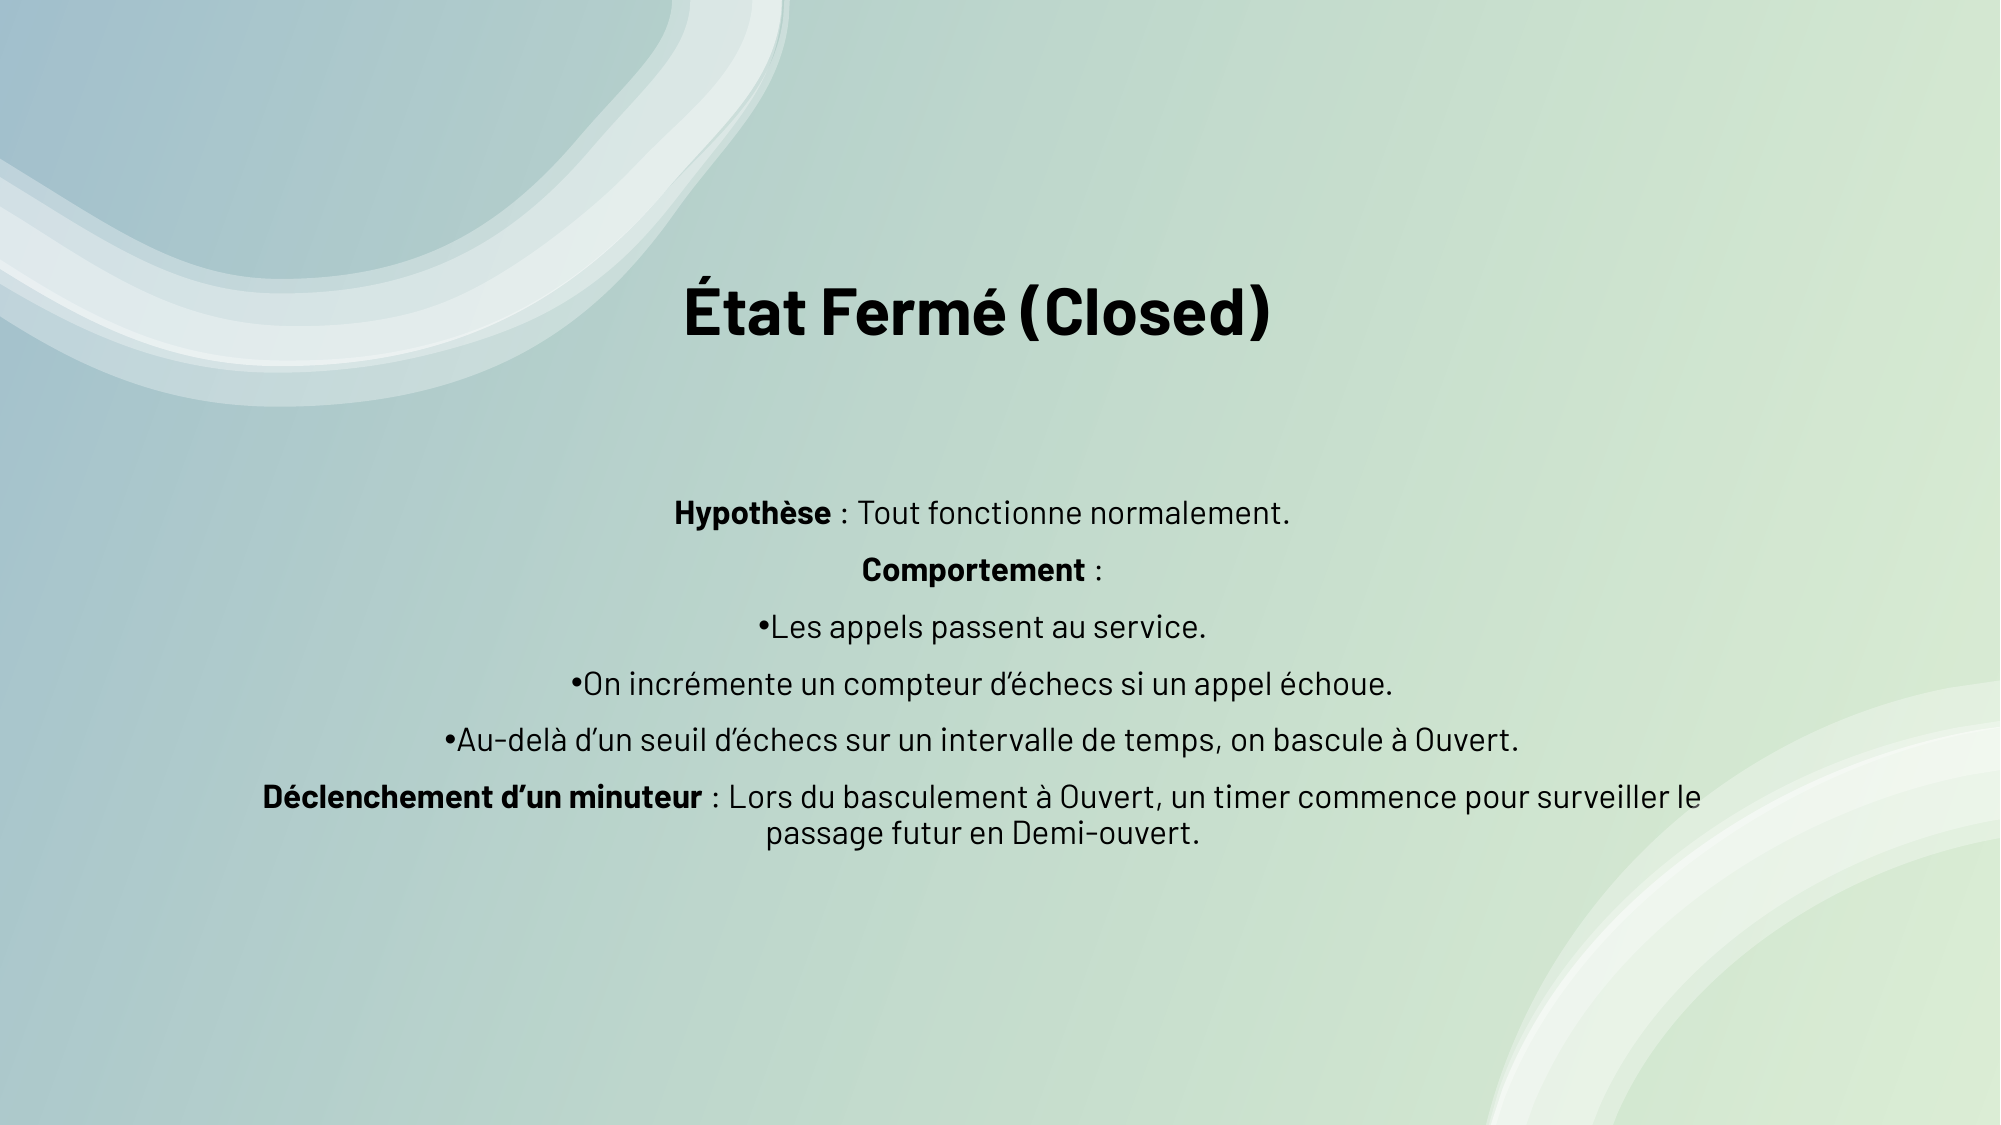

# État Fermé (Closed)
Hypothèse : Tout fonctionne normalement.
Comportement :
Les appels passent au service.
On incrémente un compteur d’échecs si un appel échoue.
Au-delà d’un seuil d’échecs sur un intervalle de temps, on bascule à Ouvert.
Déclenchement d’un minuteur : Lors du basculement à Ouvert, un timer commence pour surveiller le passage futur en Demi-ouvert.